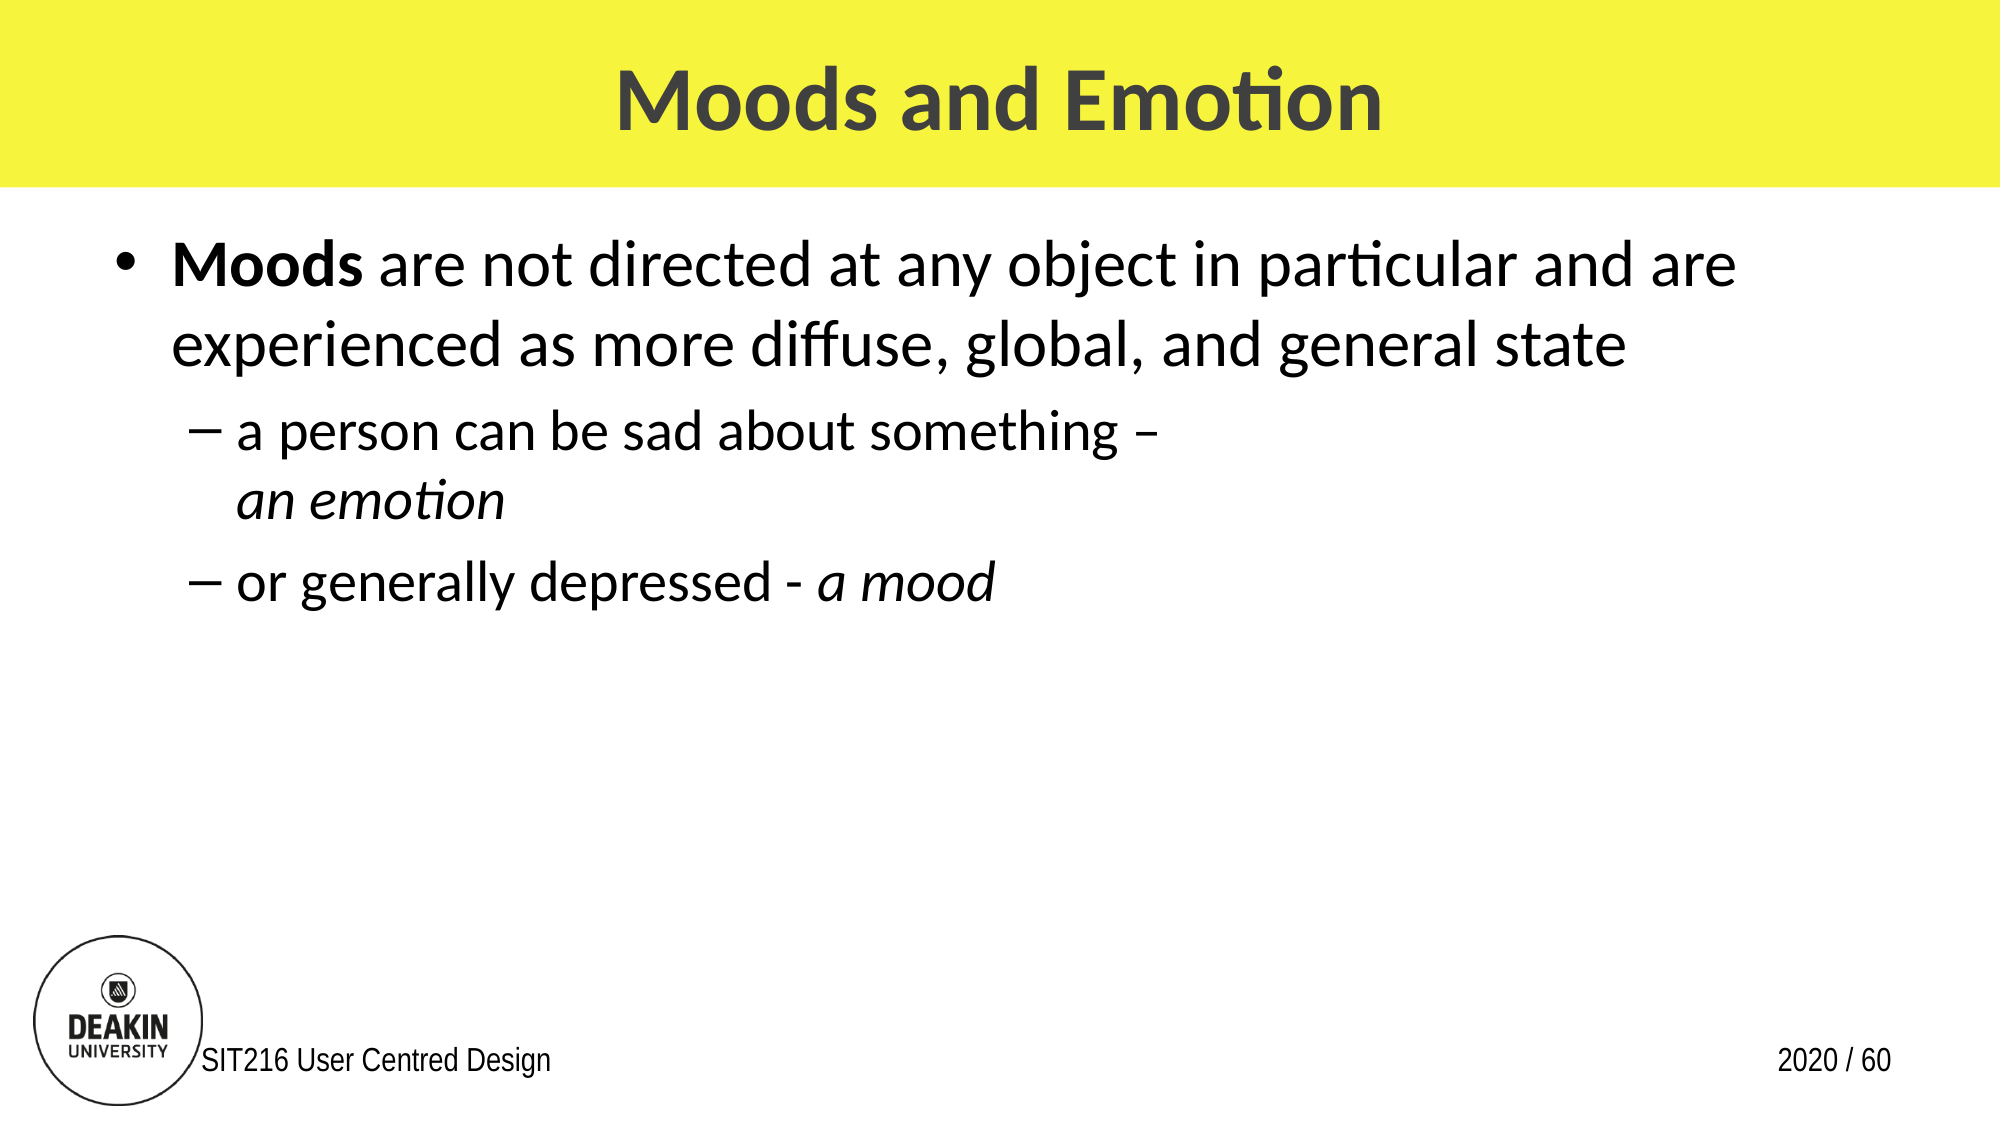

# Moods and Emotion
Moods are not directed at any object in particular and are experienced as more diffuse, global, and general state
a person can be sad about something –
an emotion
or generally depressed - a mood